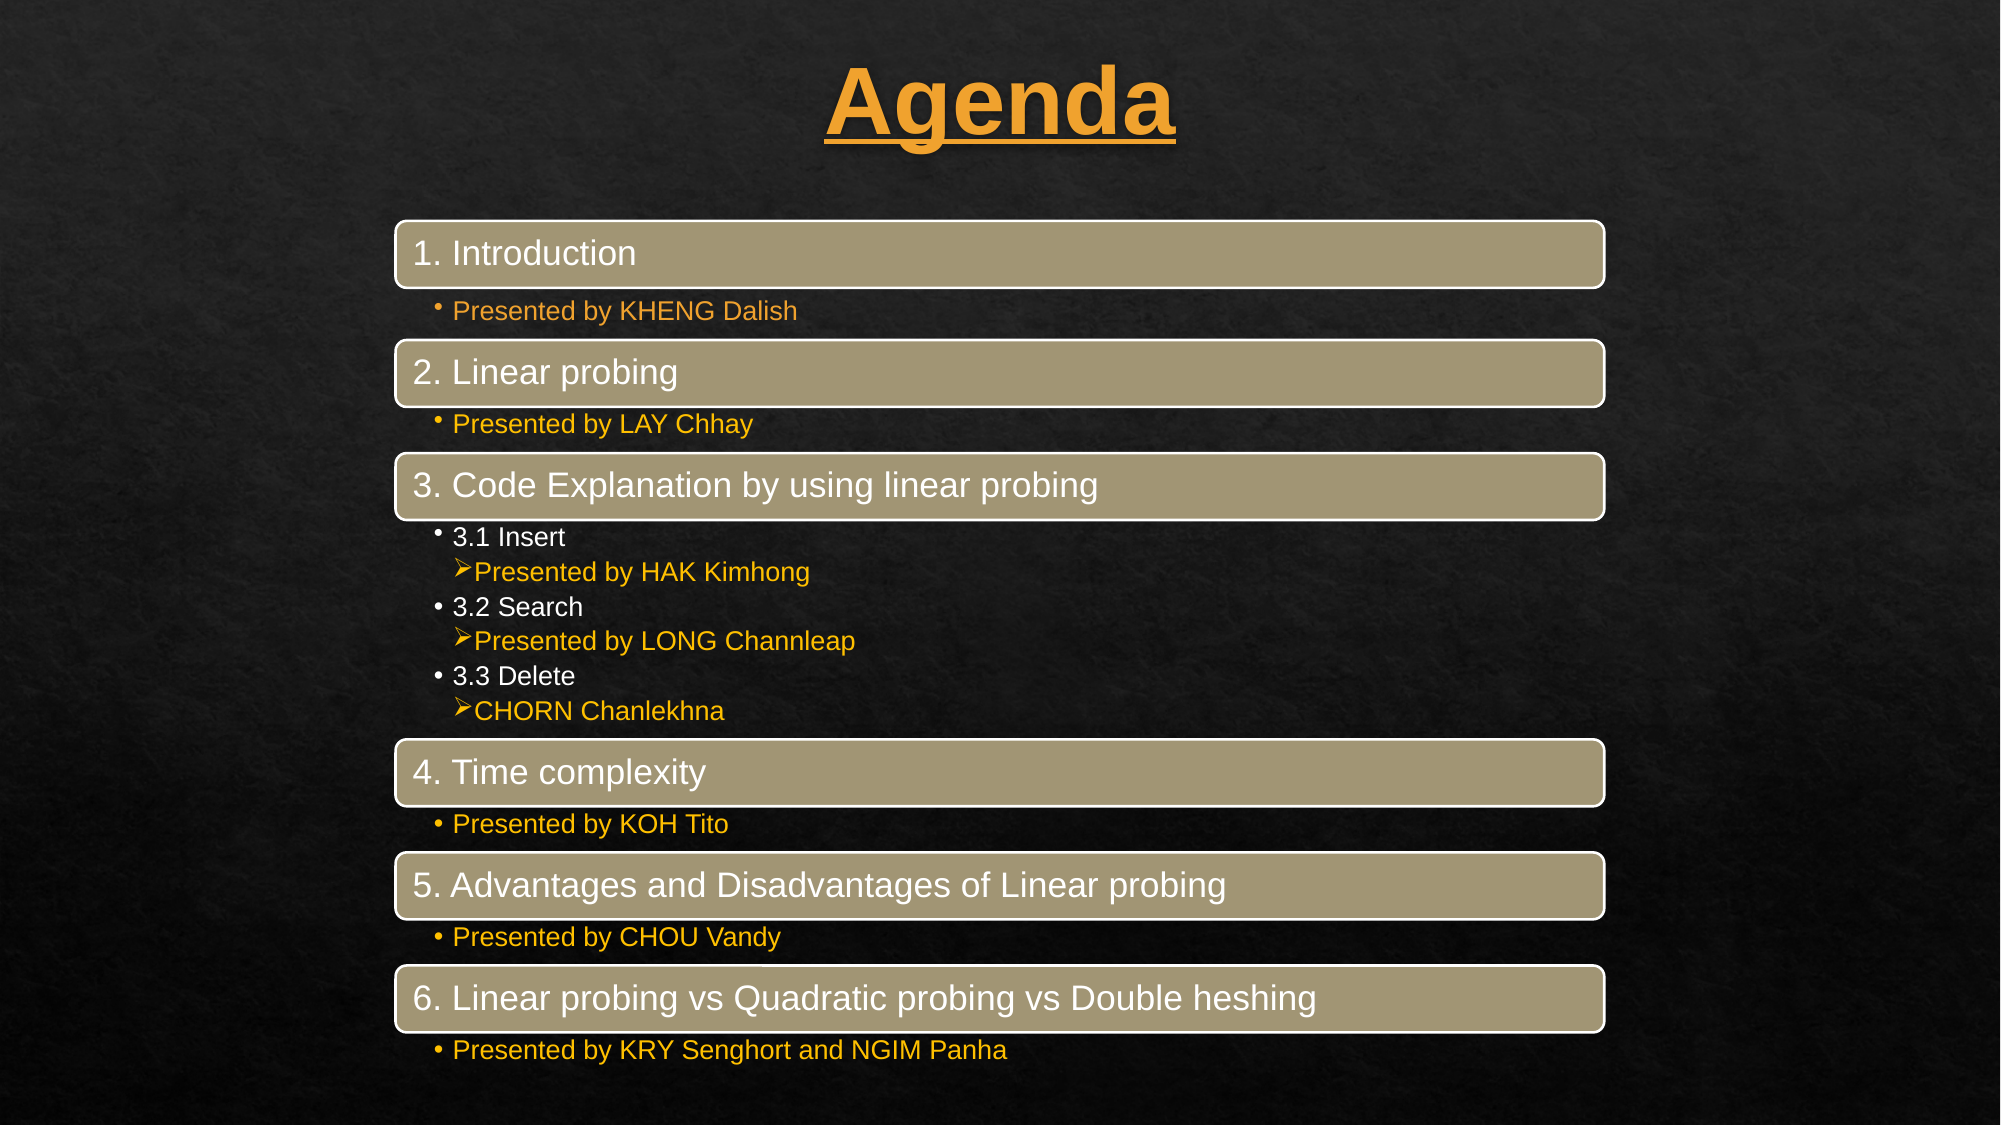

# Agenda
1. Introduction
Presented by KHENG Dalish
2. Linear probing
Presented by LAY Chhay
3. Code Explanation by using linear probing
3.1 Insert
Presented by HAK Kimhong
3.2 Search
Presented by LONG Channleap
3.3 Delete
CHORN Chanlekhna
4. Time complexity
Presented by KOH Tito
5. Advantages and Disadvantages of Linear probing
Presented by CHOU Vandy
6. Linear probing vs Quadratic probing vs Double heshing
Presented by KRY Senghort and NGIM Panha